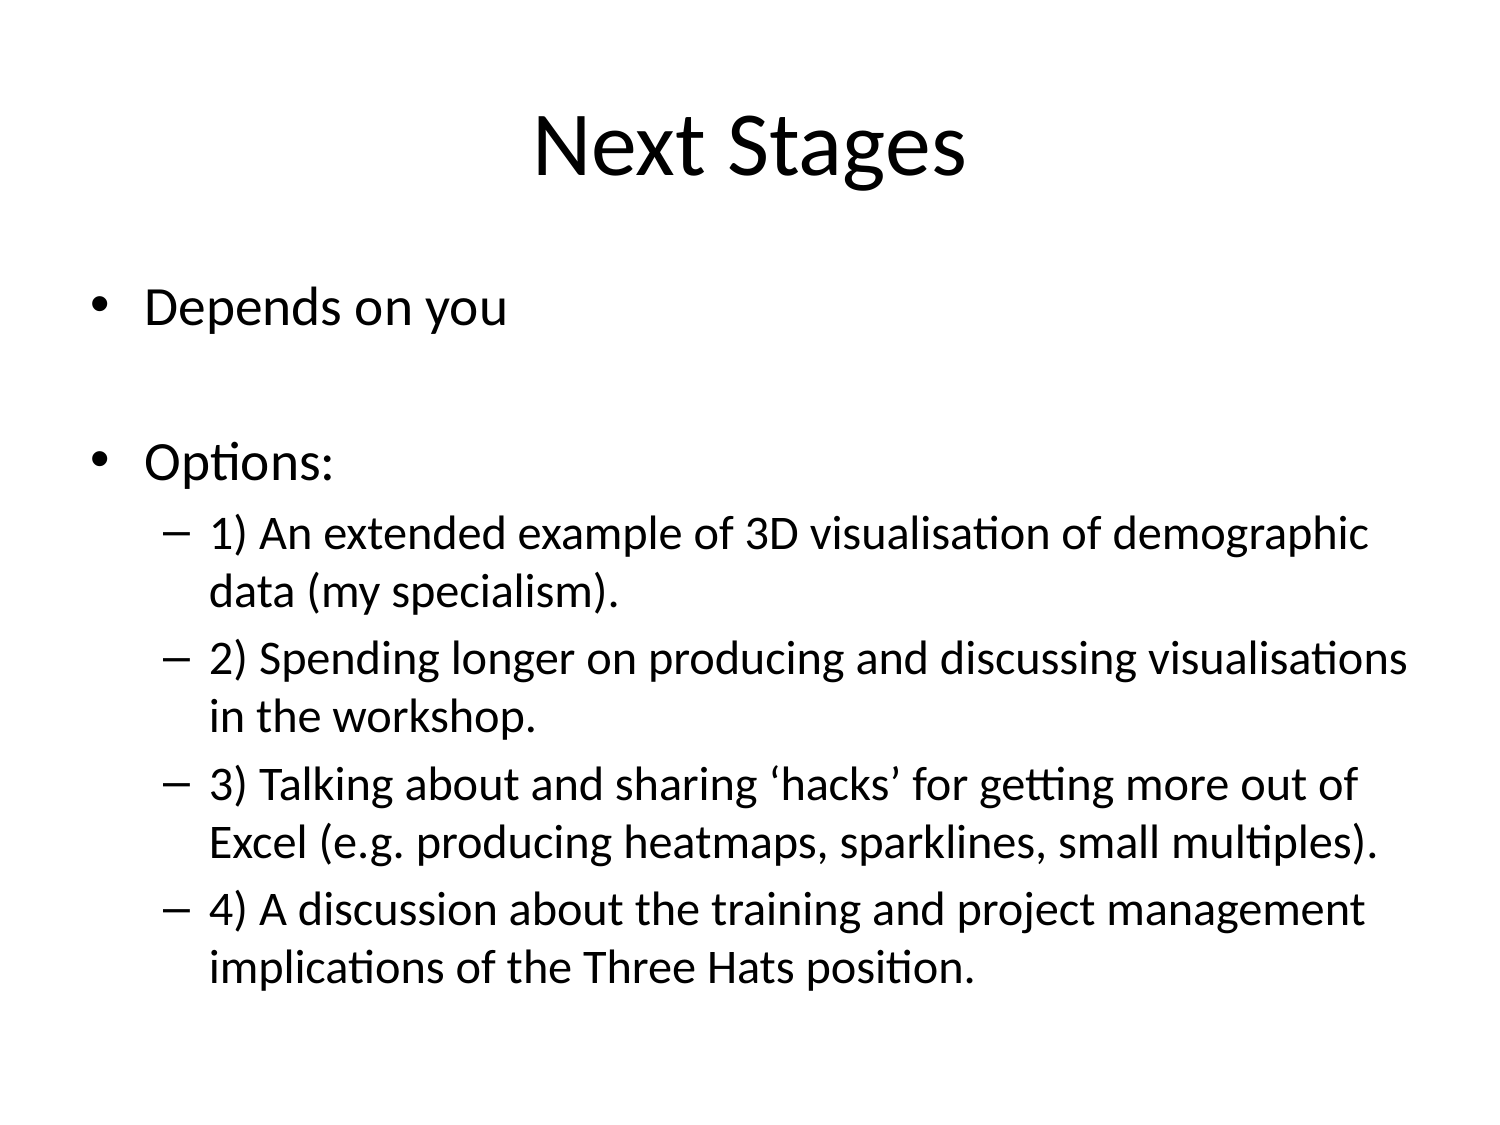

# Next Stages
Depends on you

Options:
1) An extended example of 3D visualisation of demographic data (my specialism).
2) Spending longer on producing and discussing visualisations in the workshop.
3) Talking about and sharing ‘hacks’ for getting more out of Excel (e.g. producing heatmaps, sparklines, small multiples).
4) A discussion about the training and project management implications of the Three Hats position.